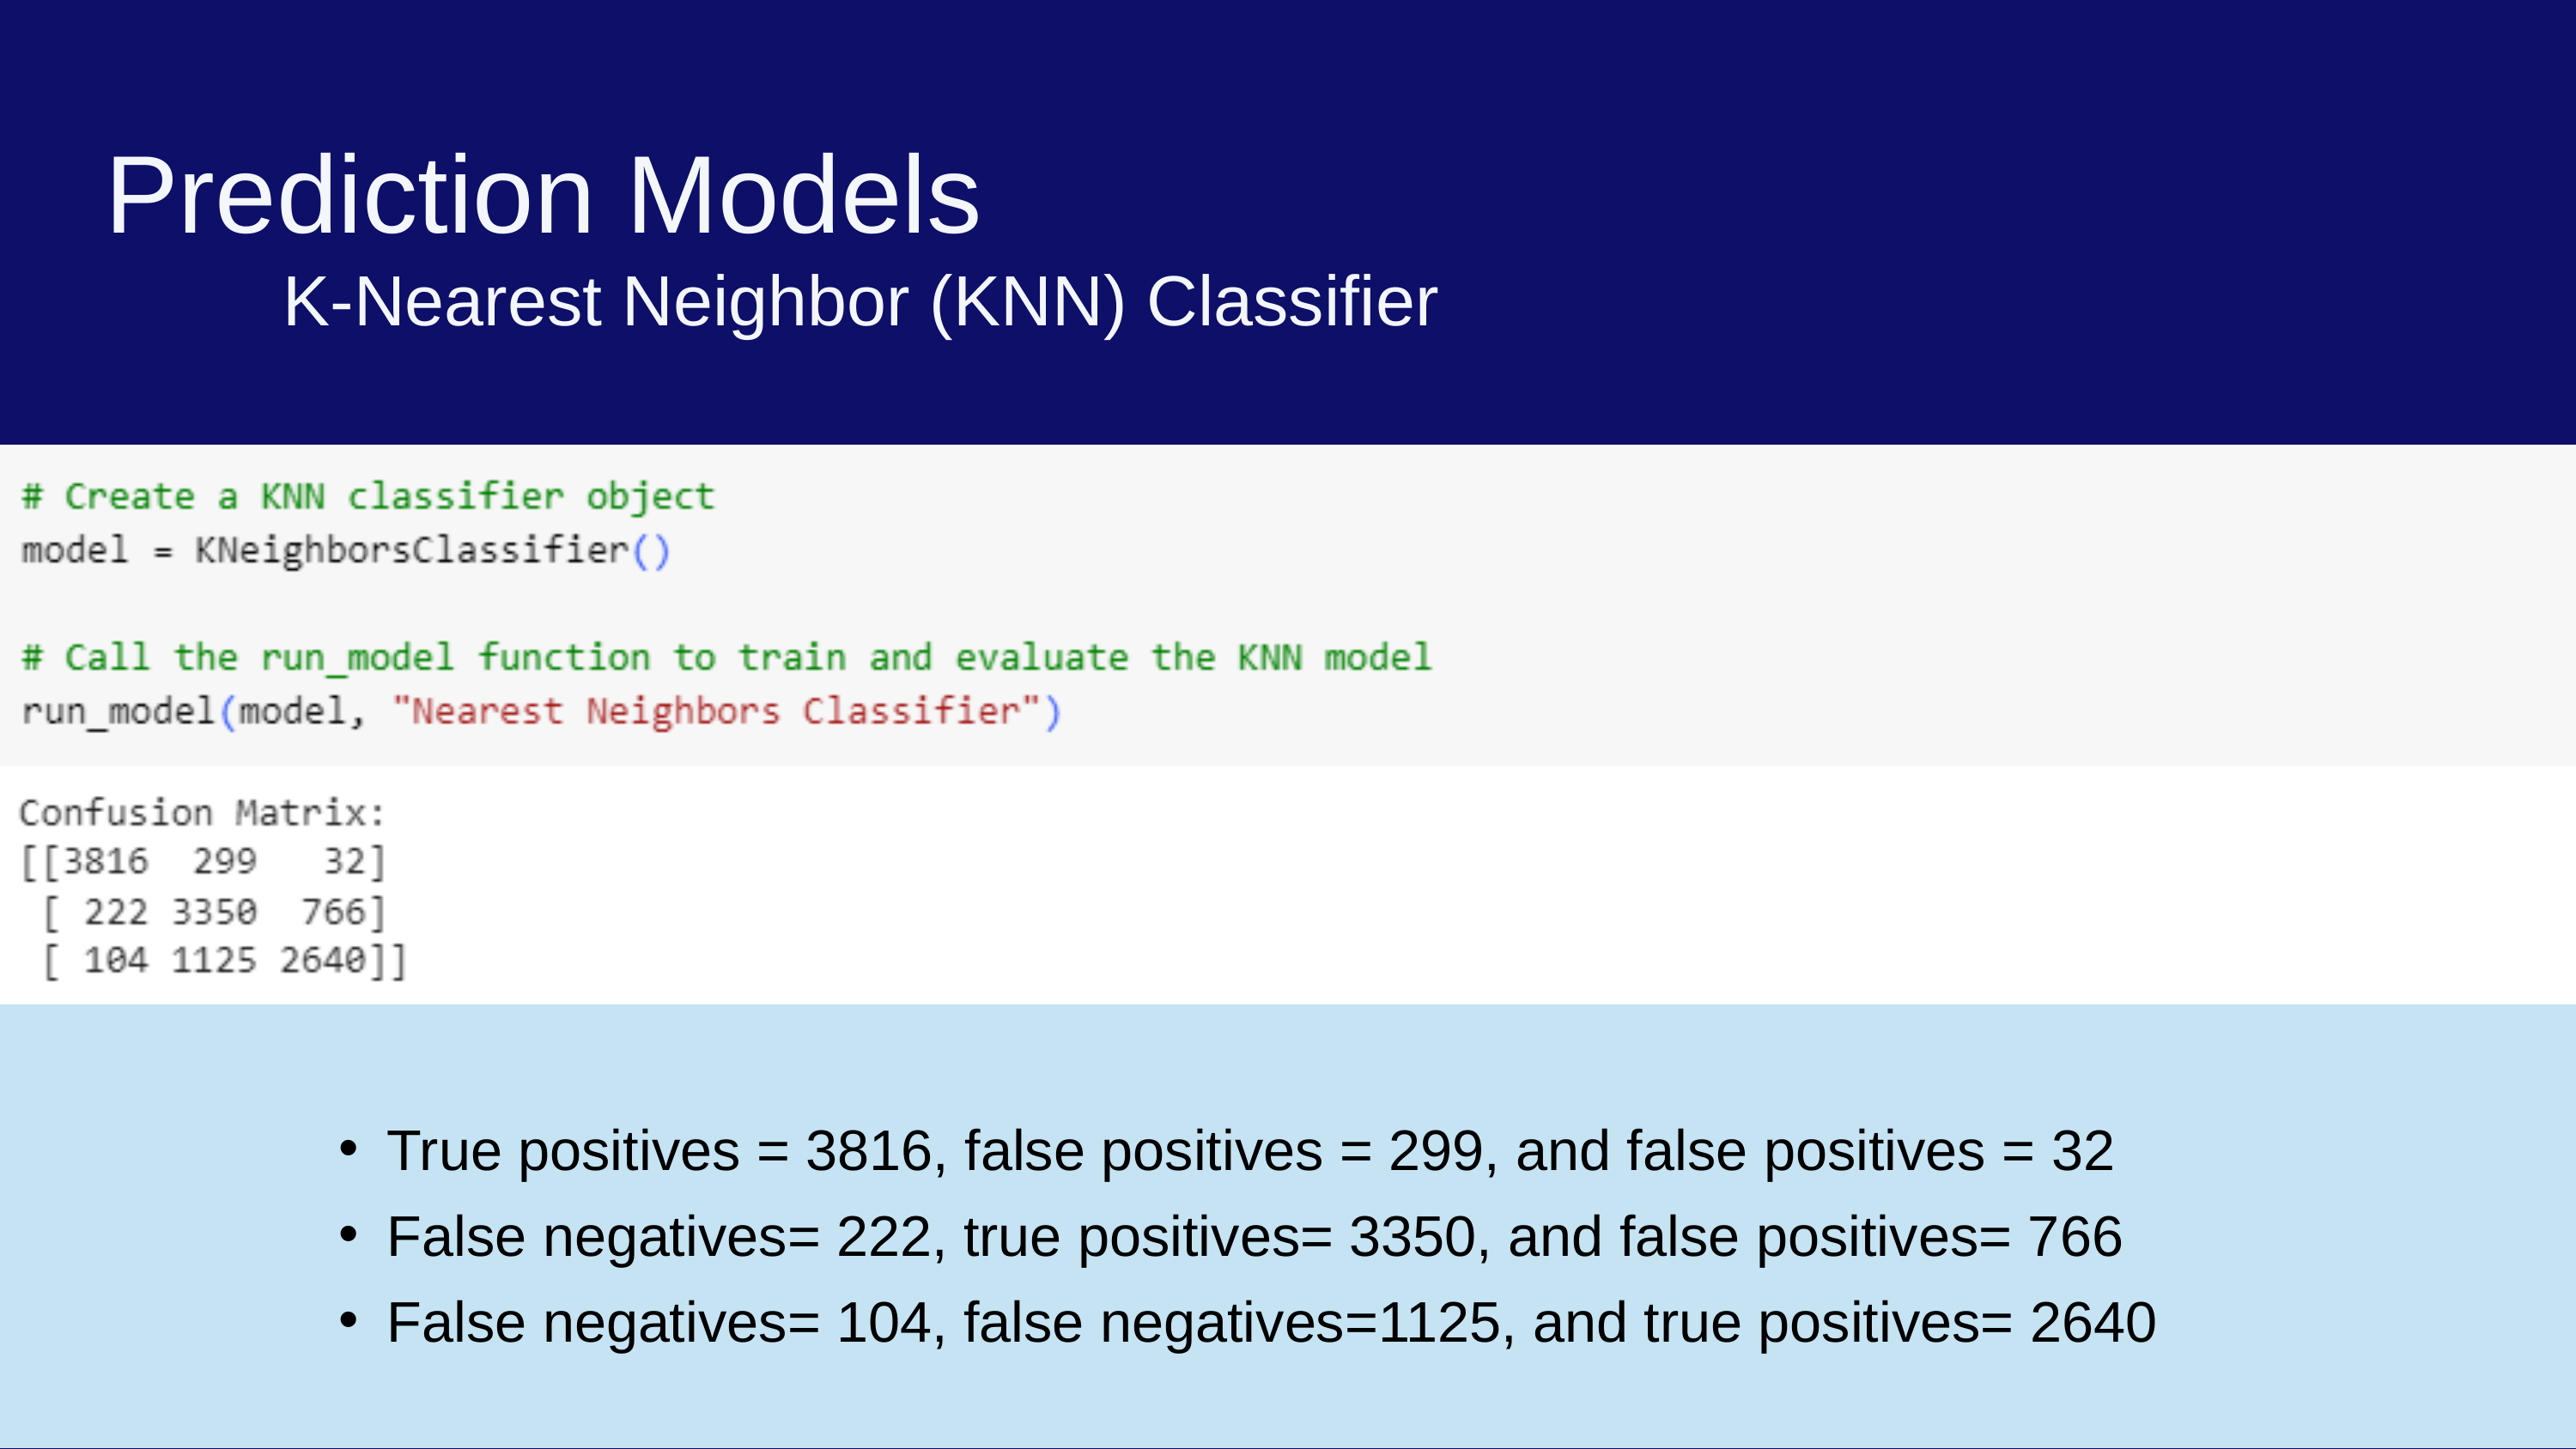

Prediction Models
         K-Nearest Neighbor (KNN) Classifier

True positives = 3816, false positives = 299, and false positives = 32
False negatives= 222, true positives= 3350, and false positives= 766
False negatives= 104, false negatives=1125, and true positives= 2640